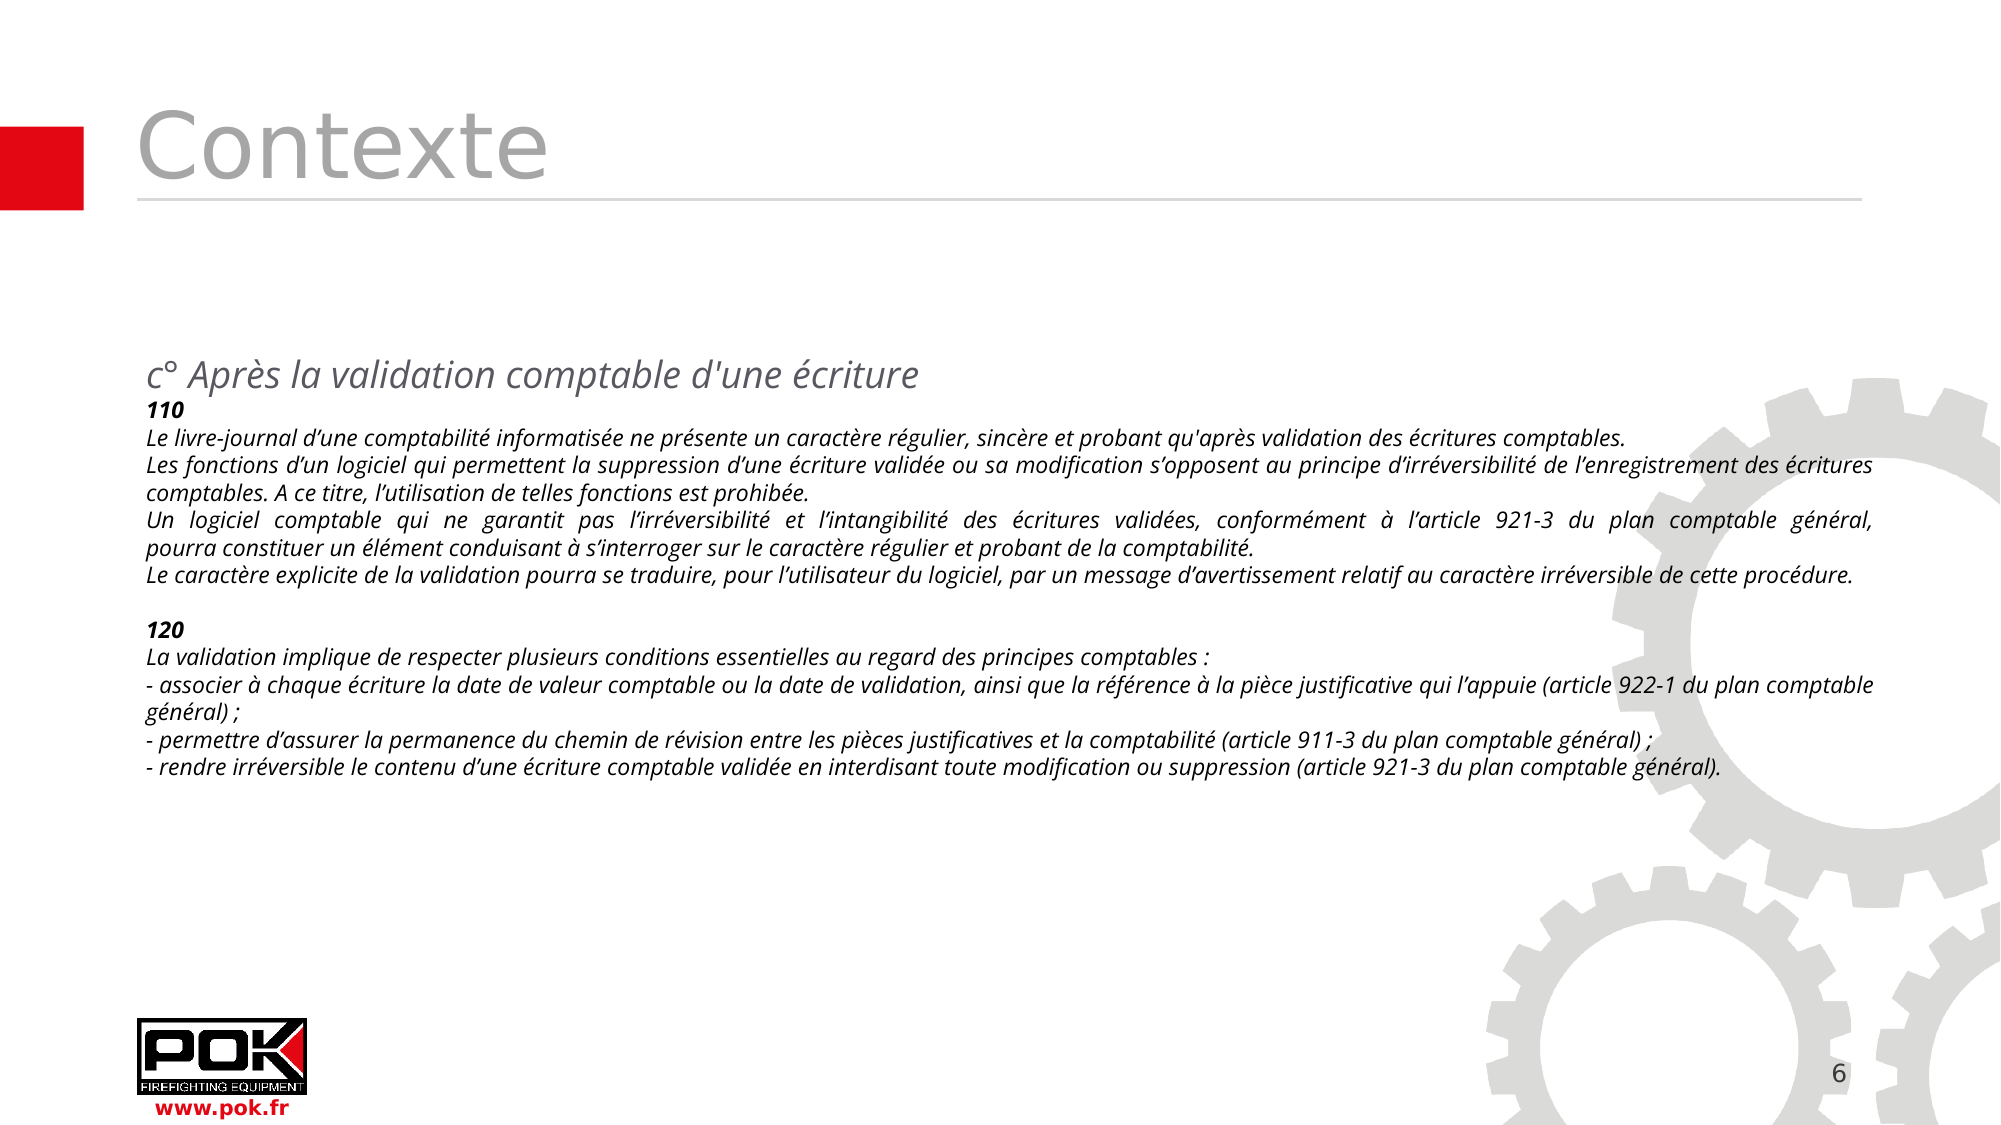

# Contexte
c° Après la validation comptable d'une écriture​
110​
Le livre-journal d’une comptabilité informatisée ne présente un caractère régulier, sincère et probant qu'après validation des écritures comptables.​
Les fonctions d’un logiciel qui permettent la suppression d’une écriture validée ou sa modification s’opposent au principe d’irréversibilité de l’enregistrement des écritures comptables. A ce titre, l’utilisation de telles fonctions est prohibée.​
Un logiciel comptable qui ne garantit pas l’irréversibilité et l’intangibilité des écritures validées, conformément à l’article 921-3 du plan comptable général, pourra constituer un élément conduisant à s’interroger sur le caractère régulier et probant de la comptabilité.​
Le caractère explicite de la validation pourra se traduire, pour l’utilisateur du logiciel, par un message d’avertissement relatif au caractère irréversible de cette procédure.​

120​
La validation implique de respecter plusieurs conditions essentielles au regard des principes comptables :​
- associer à chaque écriture la date de valeur comptable ou la date de validation, ainsi que la référence à la pièce justificative qui l’appuie (article 922-1 du plan comptable général) ;​
- permettre d’assurer la permanence du chemin de révision entre les pièces justificatives et la comptabilité (article 911-3 du plan comptable général) ;​
- rendre irréversible le contenu d’une écriture comptable validée en interdisant toute modification ou suppression (article 921-3 du plan comptable général).
6